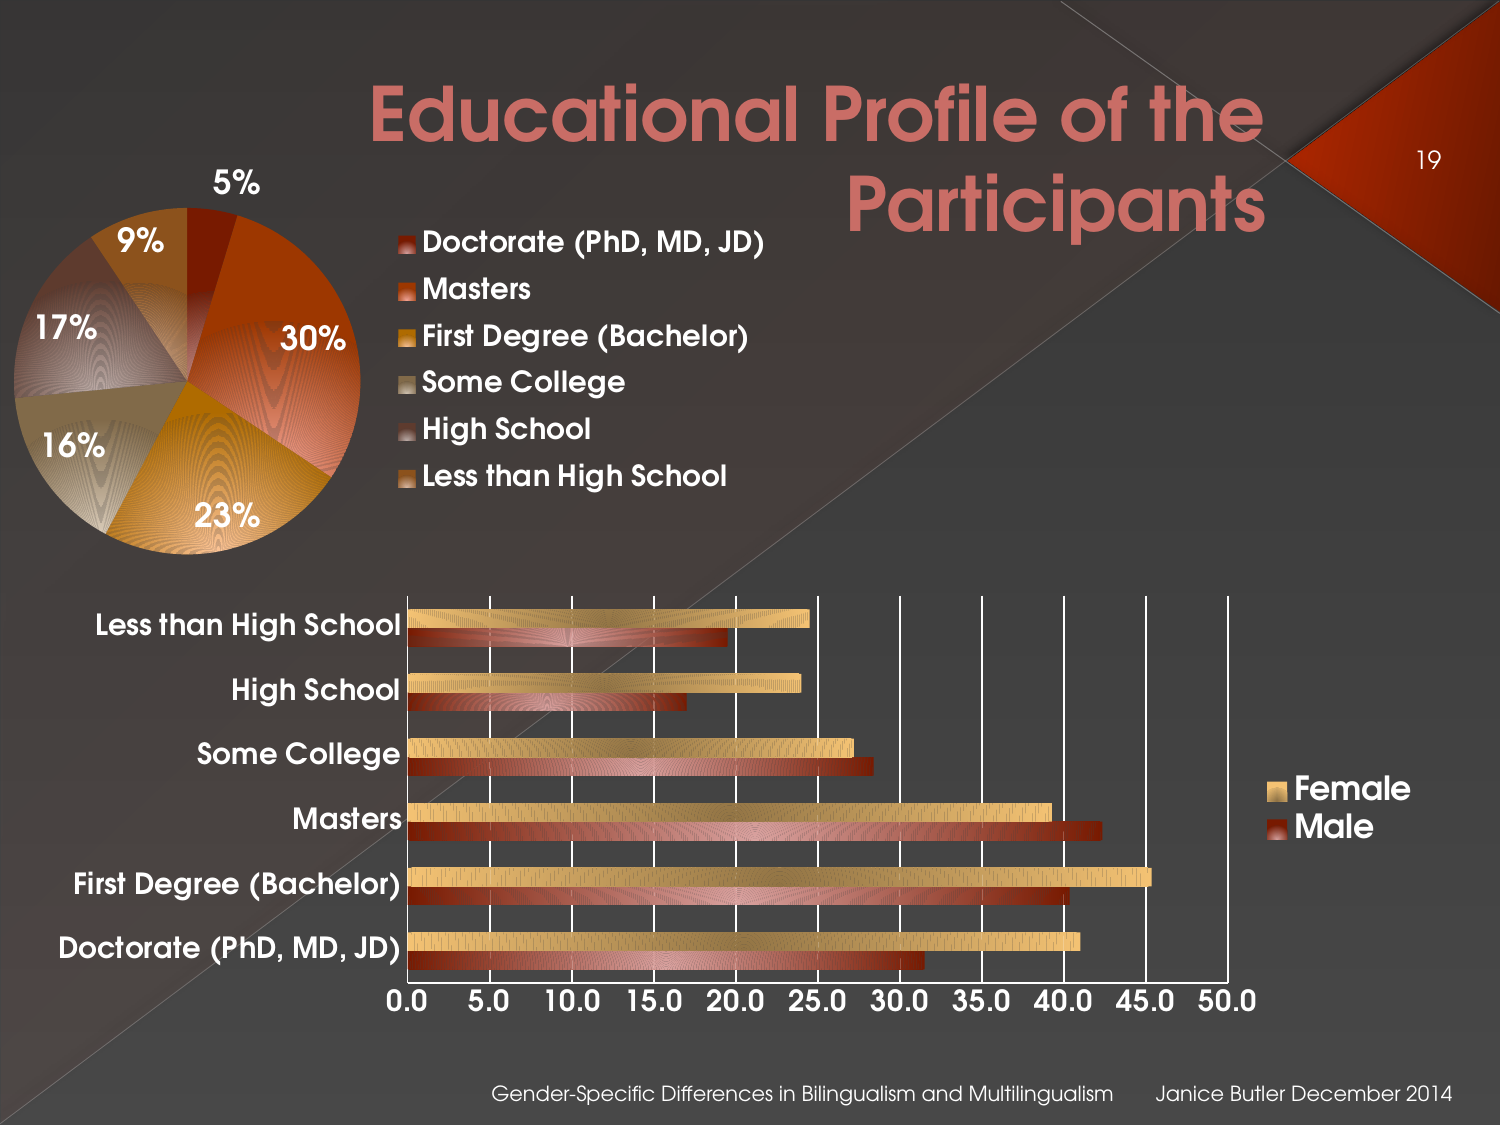

# Educational Profile of the Participants
19

### Chart

| Category |  |
|---|---|
| Doctorate (PhD, MD, JD) | 3.0 |
| Masters | 19.0 |
| First Degree (Bachelor) | 15.0 |
| Some College | 10.0 |
| High School | 11.0 |
| Less than High School | 6.0 |

### Chart

| Category | Male | Female |
|---|---|---|
| Doctorate (PhD, MD, JD) | 31.5 | 41.0 |
| First Degree (Bachelor) | 40.333333333333336 | 45.333333333333336 |
| Masters | 42.333333333333336 | 39.25 |
| Some College | 28.4 | 27.2 |
| High School | 17.0 | 24.0 |
| Less than High School | 19.5 | 24.5 |
Janice Butler December 2014
Gender-Specific Differences in Bilingualism and Multilingualism